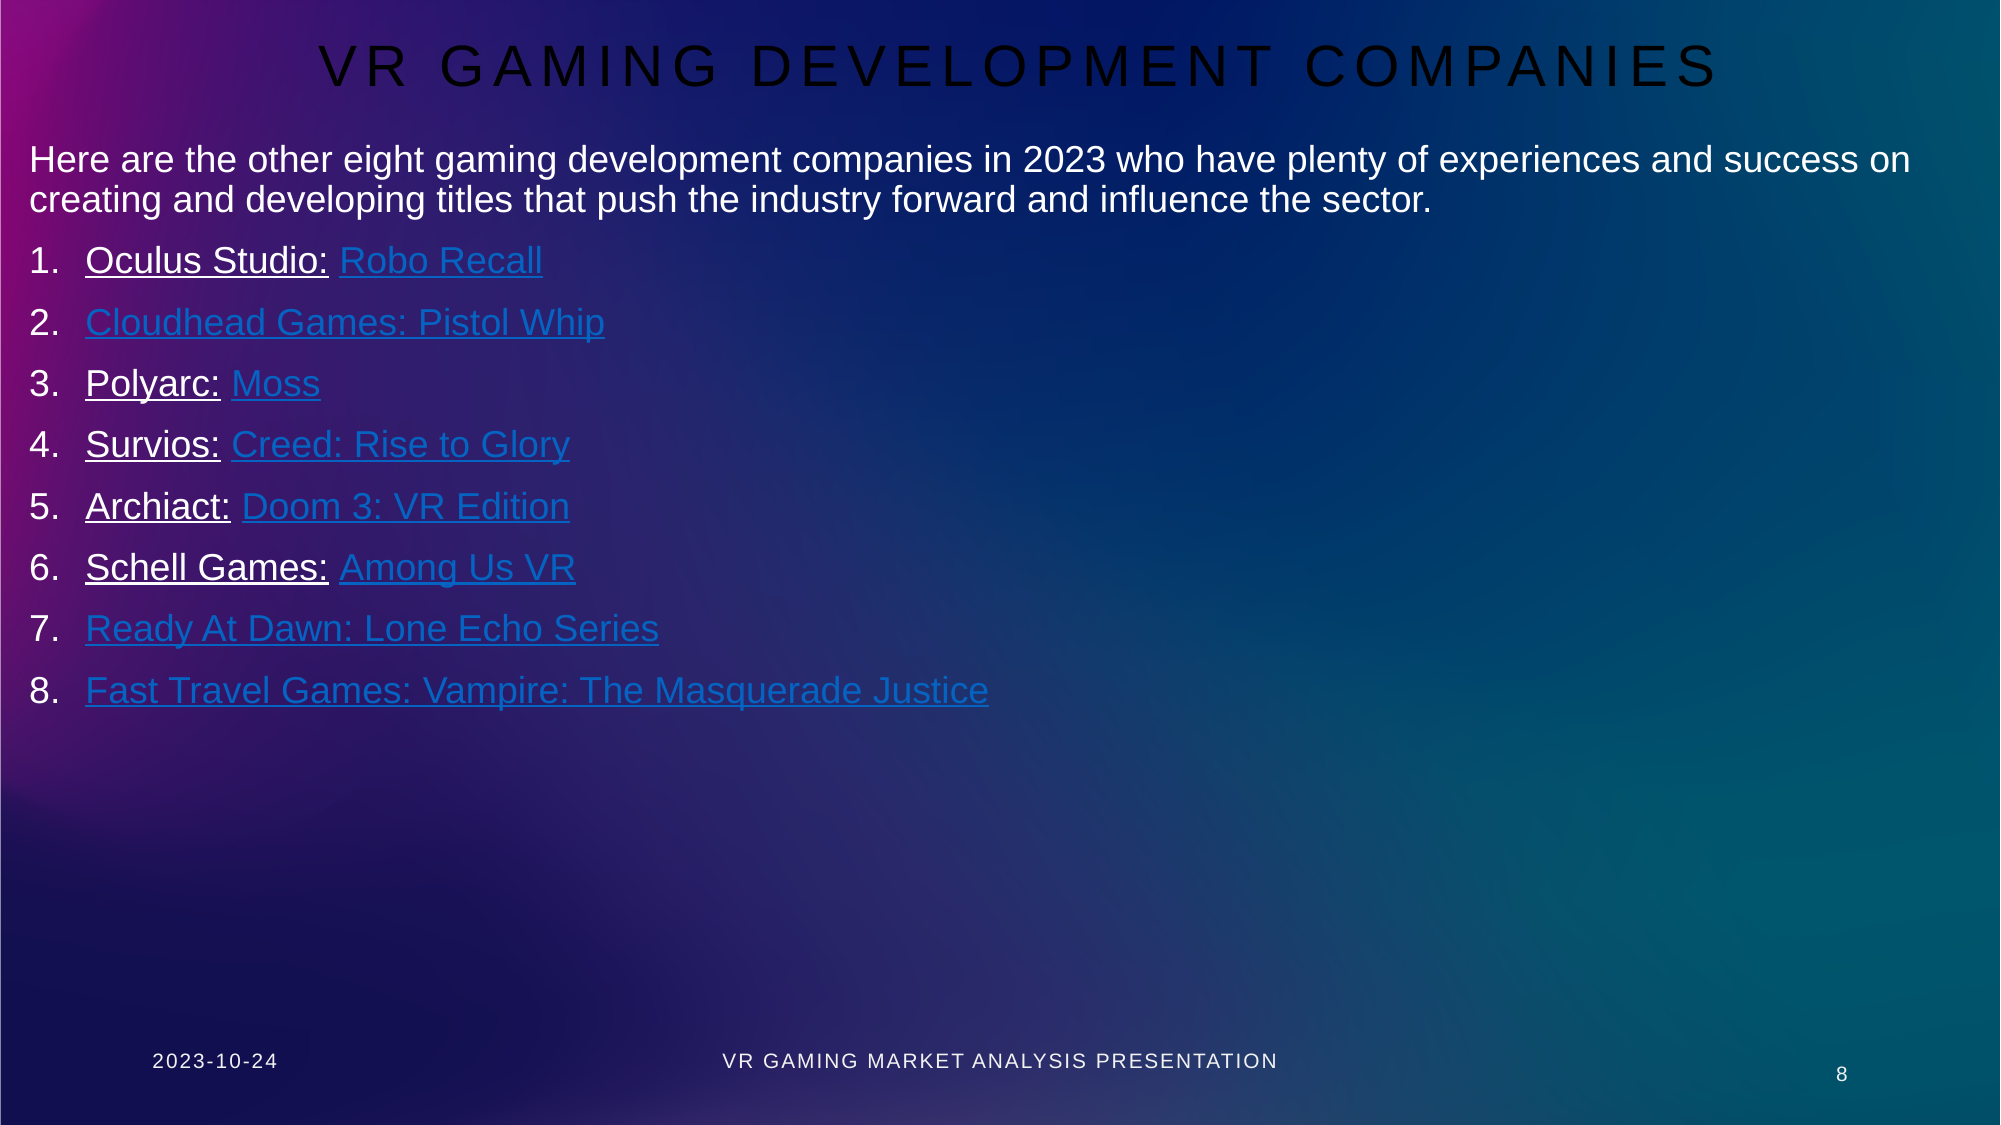

# VR Gaming Development Companies
Here are the other eight gaming development companies in 2023 who have plenty of experiences and success on creating and developing titles that push the industry forward and influence the sector.
Oculus Studio: Robo Recall
Cloudhead Games: Pistol Whip
Polyarc: Moss
Survios: Creed: Rise to Glory
Archiact: Doom 3: VR Edition
Schell Games: Among Us VR
Ready At Dawn: Lone Echo Series
Fast Travel Games: Vampire: The Masquerade Justice

2023-10-24

VR Gaming Market analysis Presentation

8